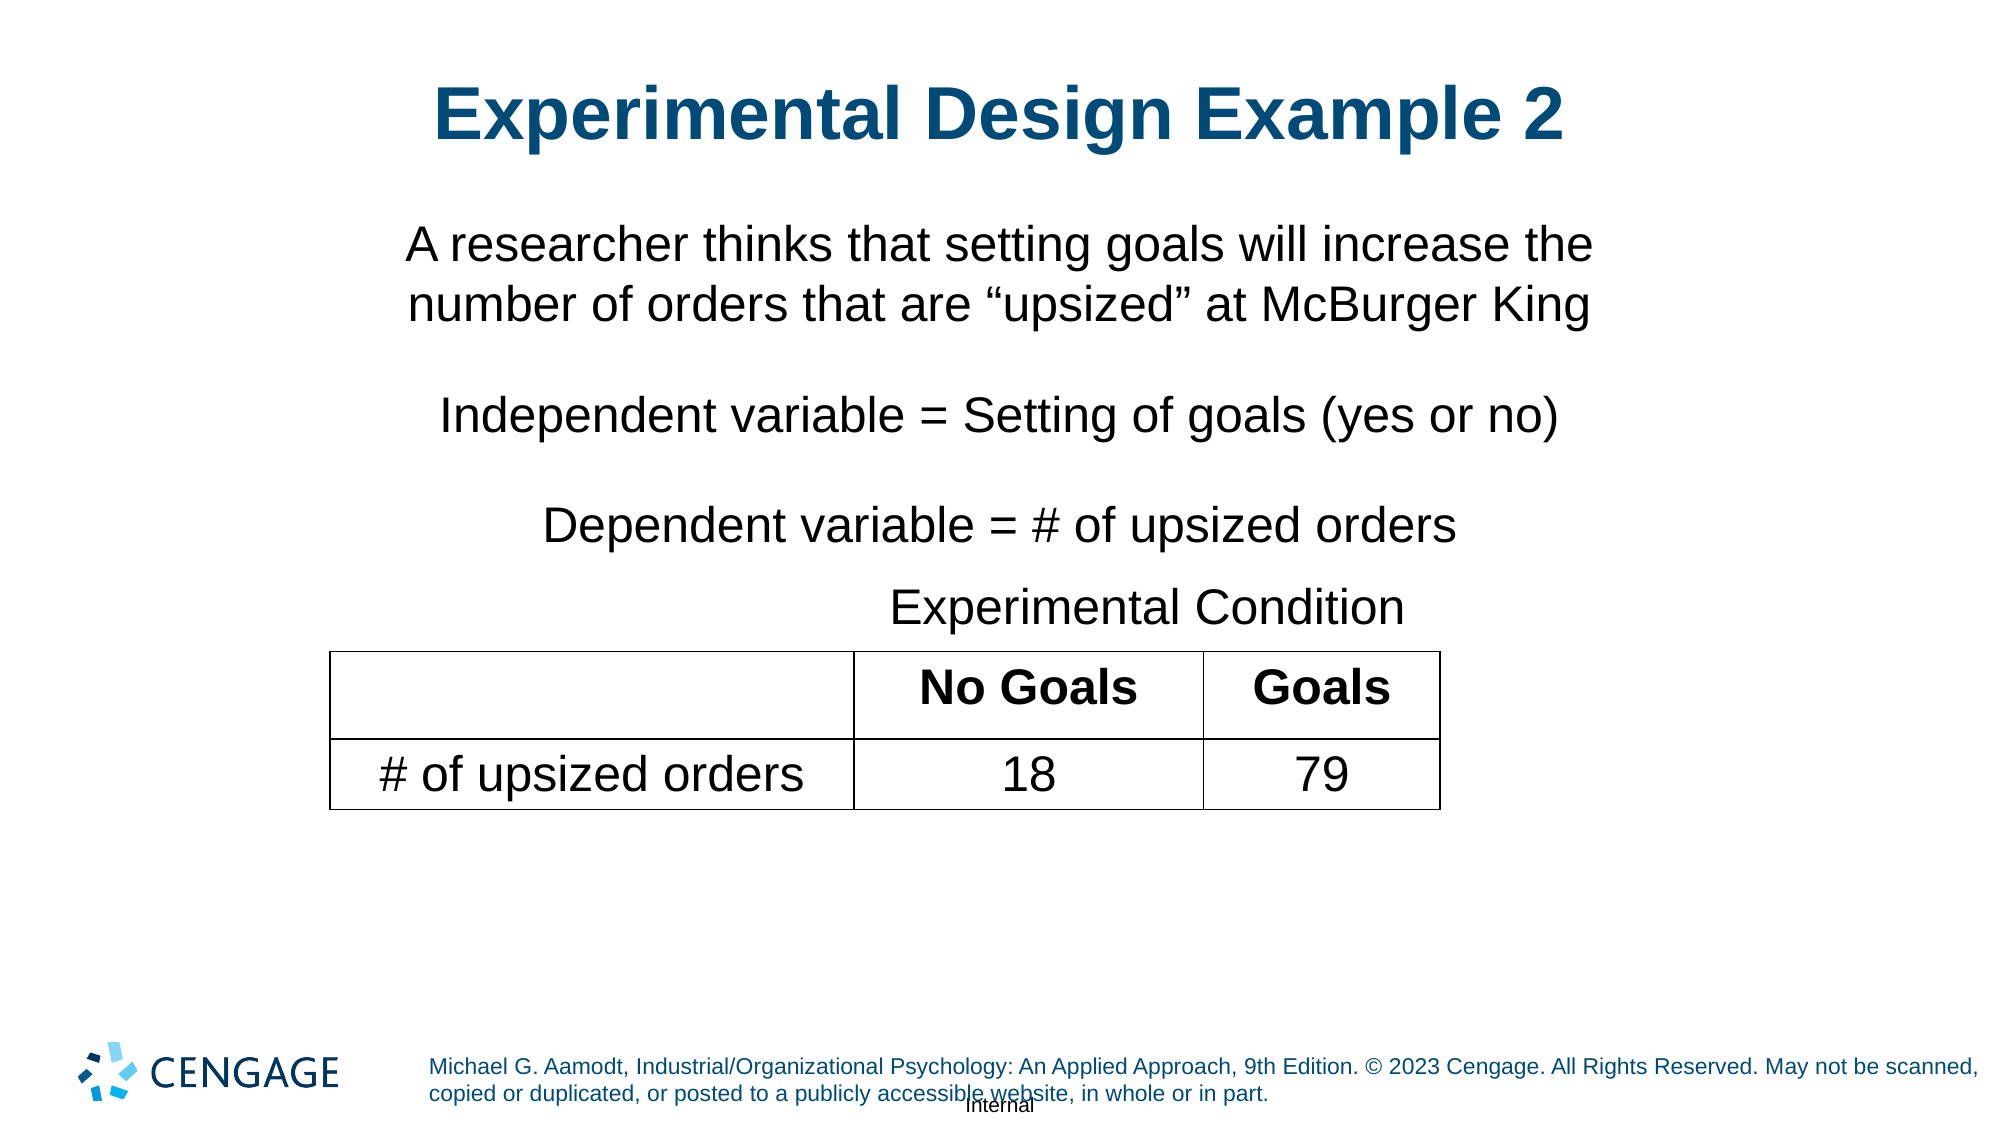

# Experimental Design Example 2
A researcher thinks that setting goals will increase the number of orders that are “upsized” at McBurger King
Independent variable = Setting of goals (yes or no)
Dependent variable = # of upsized orders
Experimental Condition
|  | No Goals | Goals |
| --- | --- | --- |
| # of upsized orders | 18 | 79 |